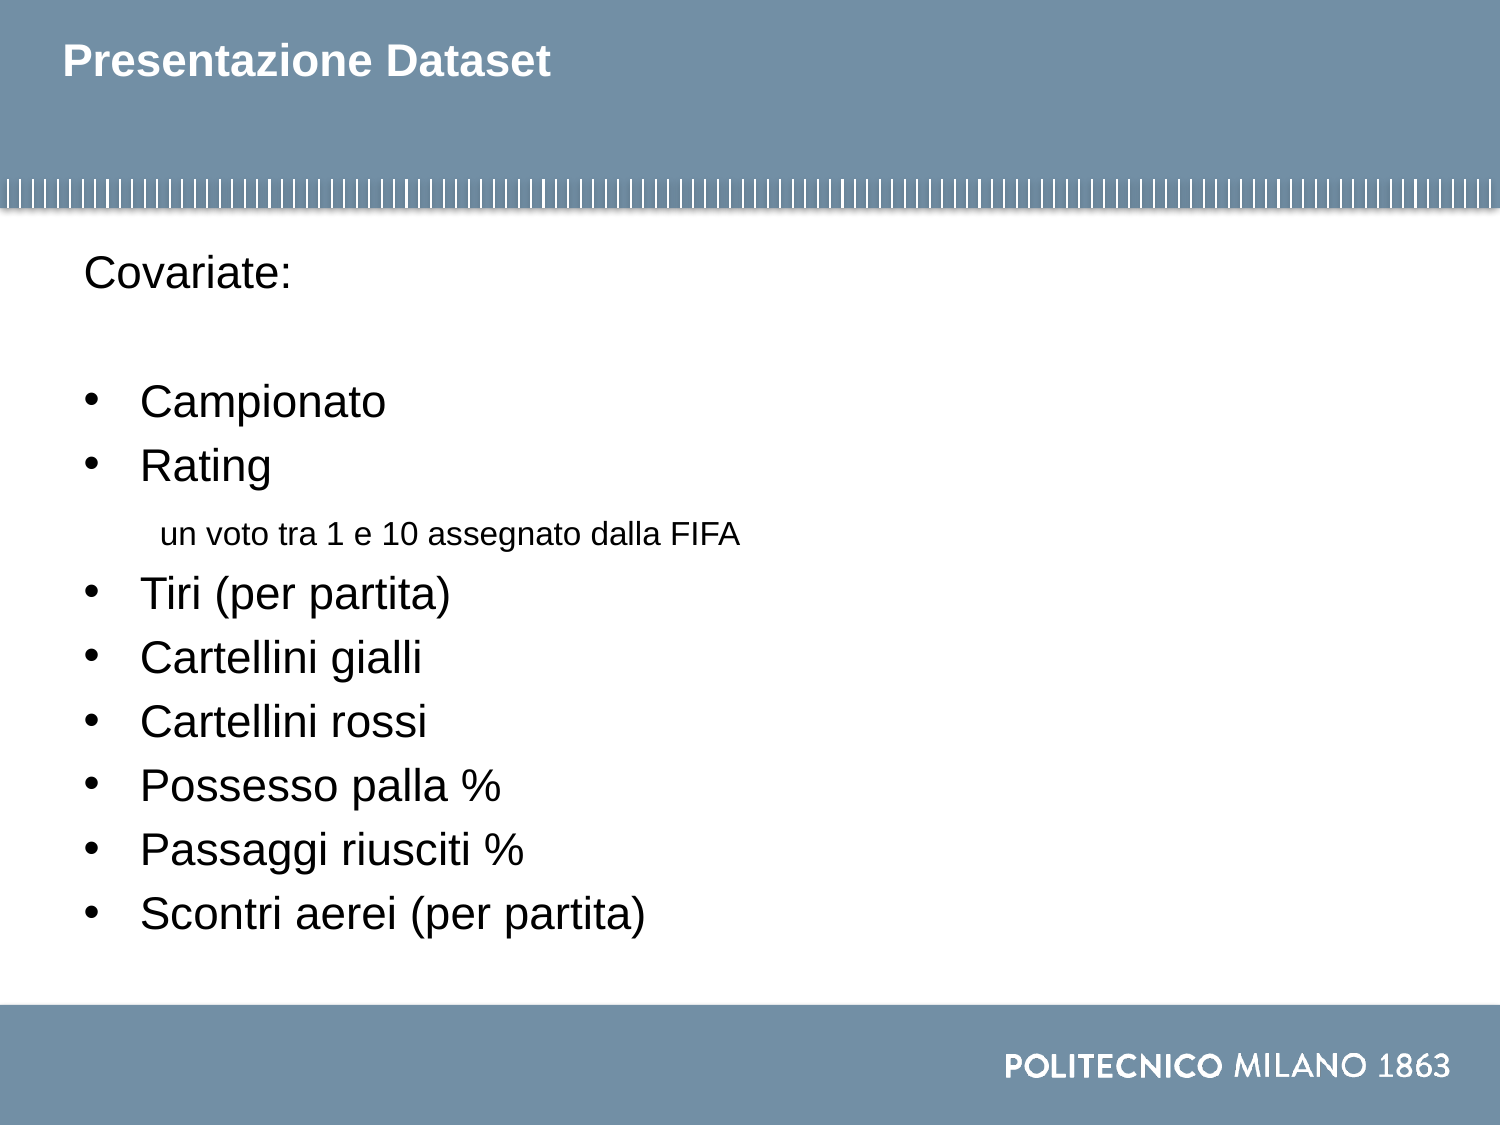

# Presentazione Dataset
Covariate:

Campionato
Rating
      un voto tra 1 e 10 assegnato dalla FIFA
Tiri (per partita)
Cartellini gialli
Cartellini rossi
Possesso palla %
Passaggi riusciti %
Scontri aerei (per partita)